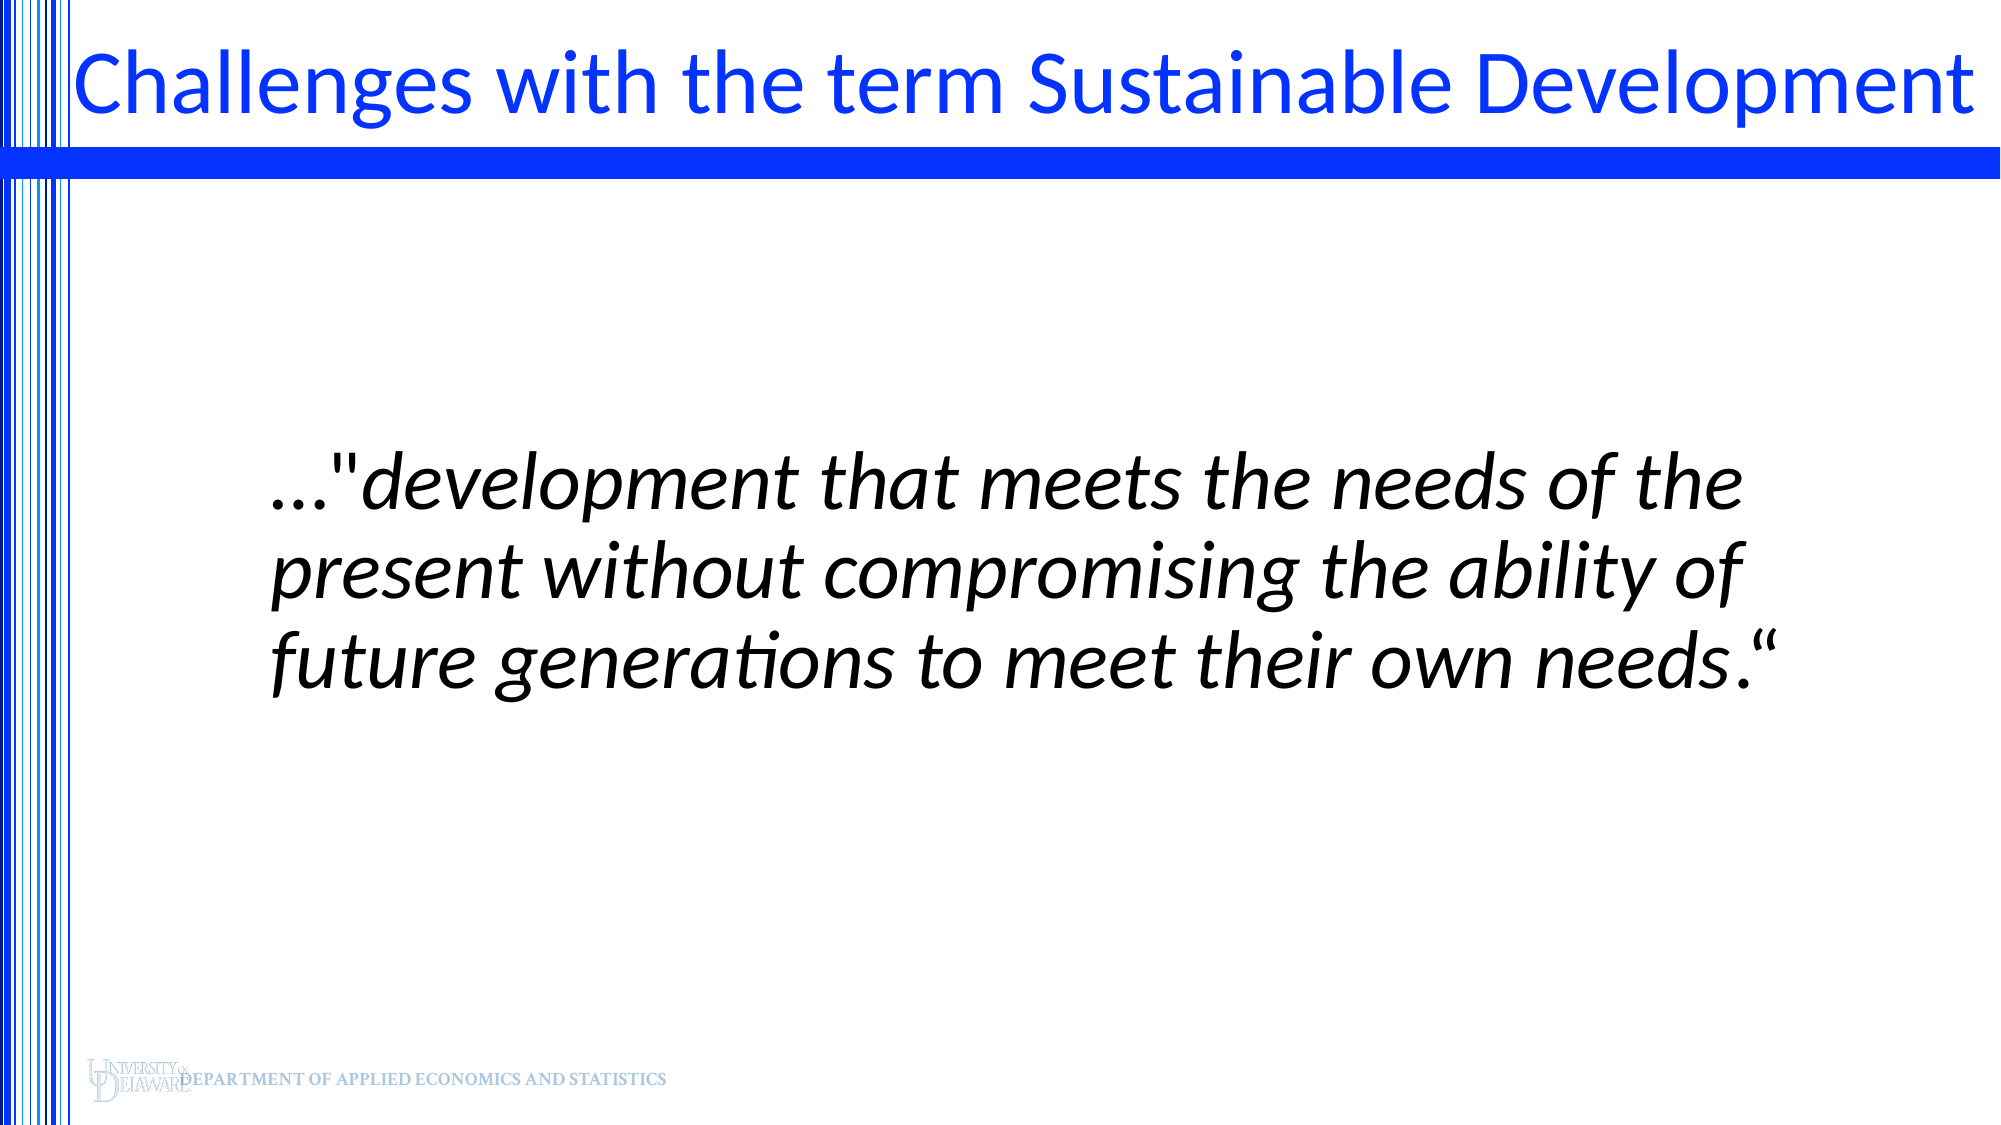

# Challenges with the term Sustainable Development
…"development that meets the needs of the present without compromising the ability of future generations to meet their own needs.“